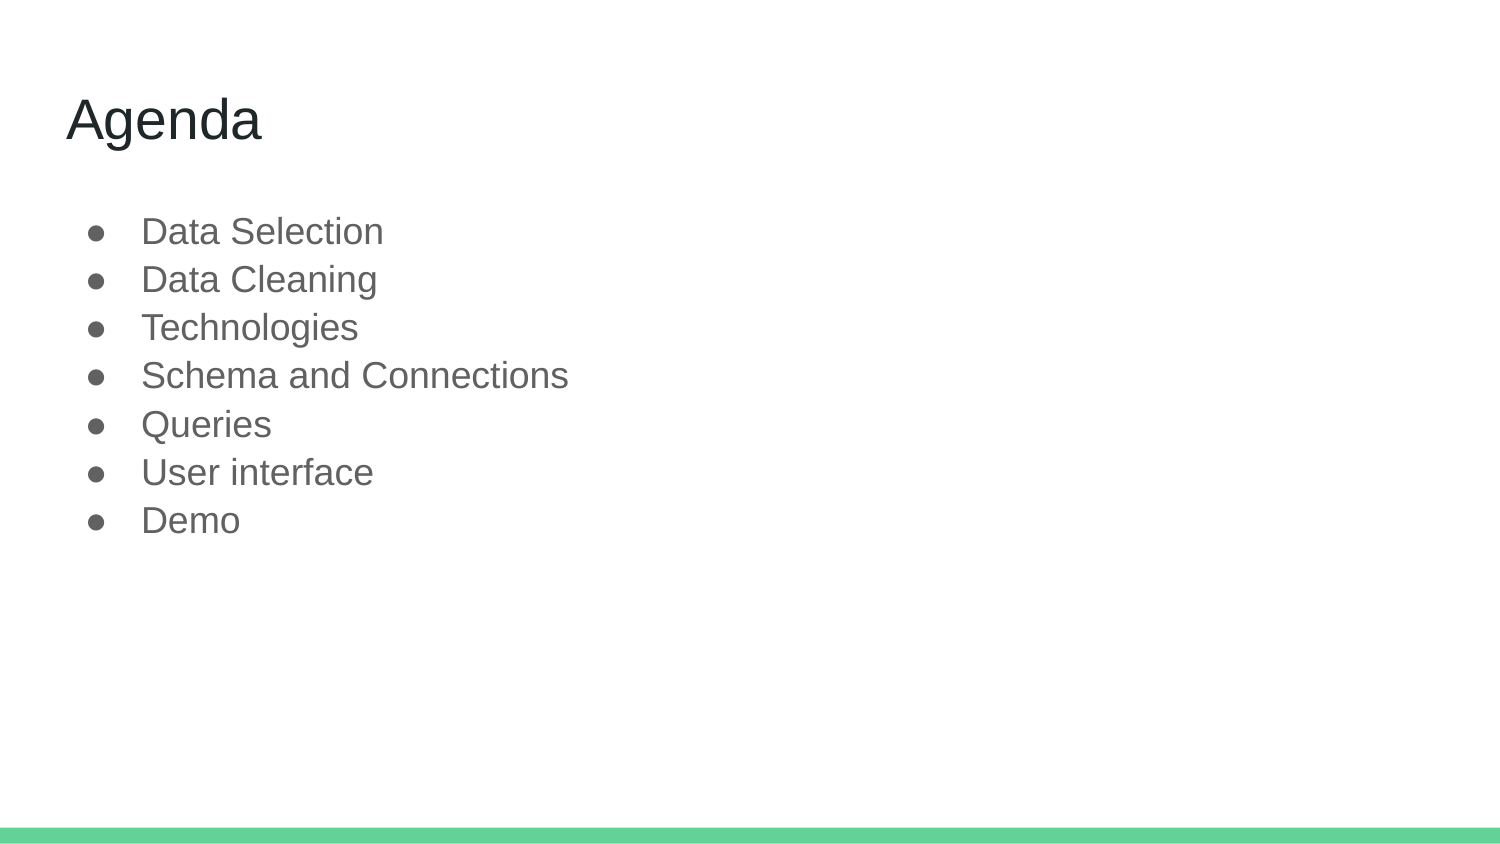

# Agenda
Data Selection
Data Cleaning
Technologies
Schema and Connections
Queries
User interface
Demo